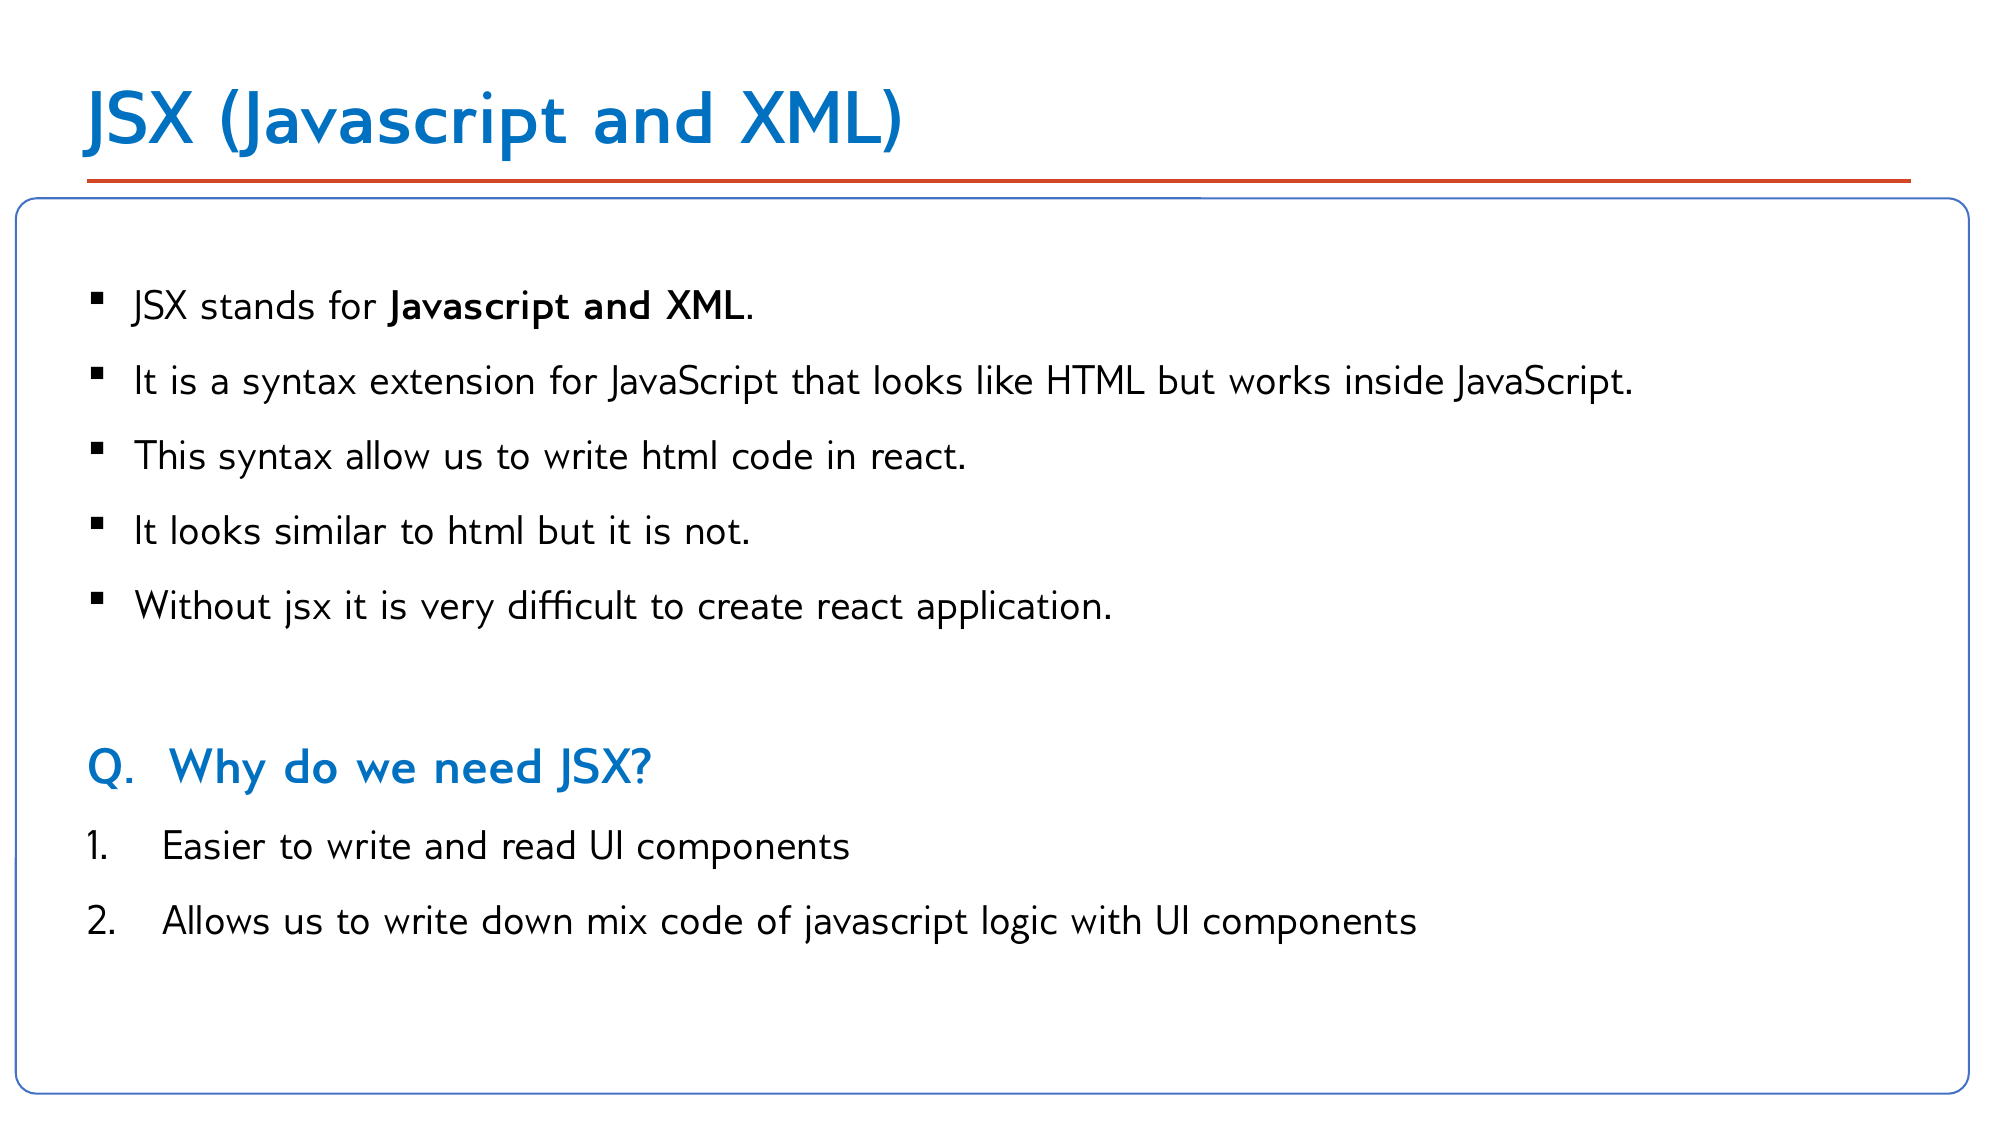

JSX (Javascript and XML)
`
JSX stands for Javascript and XML.
It is a syntax extension for JavaScript that looks like HTML but works inside JavaScript.
This syntax allow us to write html code in react.
It looks similar to html but it is not.
Without jsx it is very difficult to create react application.

Q.  Why do we need JSX?
Easier to write and read UI components
Allows us to write down mix code of javascript logic with UI components